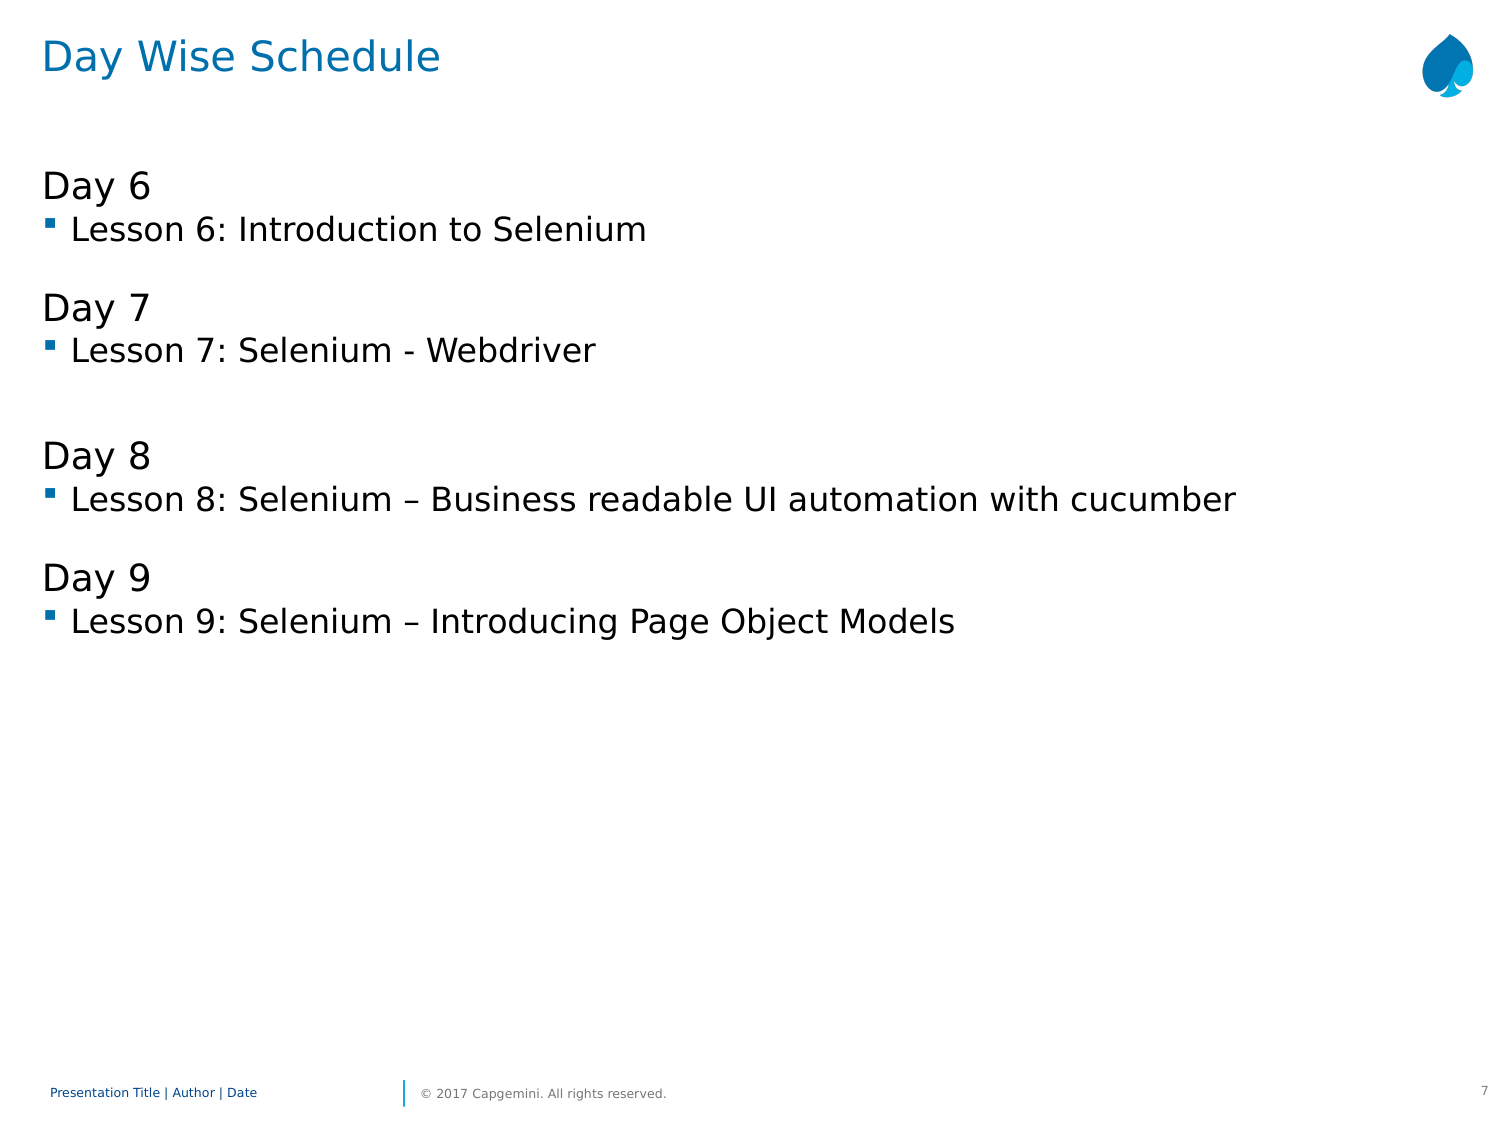

Day Wise Schedule
Day 6
Lesson 6: Introduction to Selenium

Day 7
Lesson 7: Selenium - Webdriver

Day 8
Lesson 8: Selenium – Business readable UI automation with cucumber

Day 9
Lesson 9: Selenium – Introducing Page Object Models